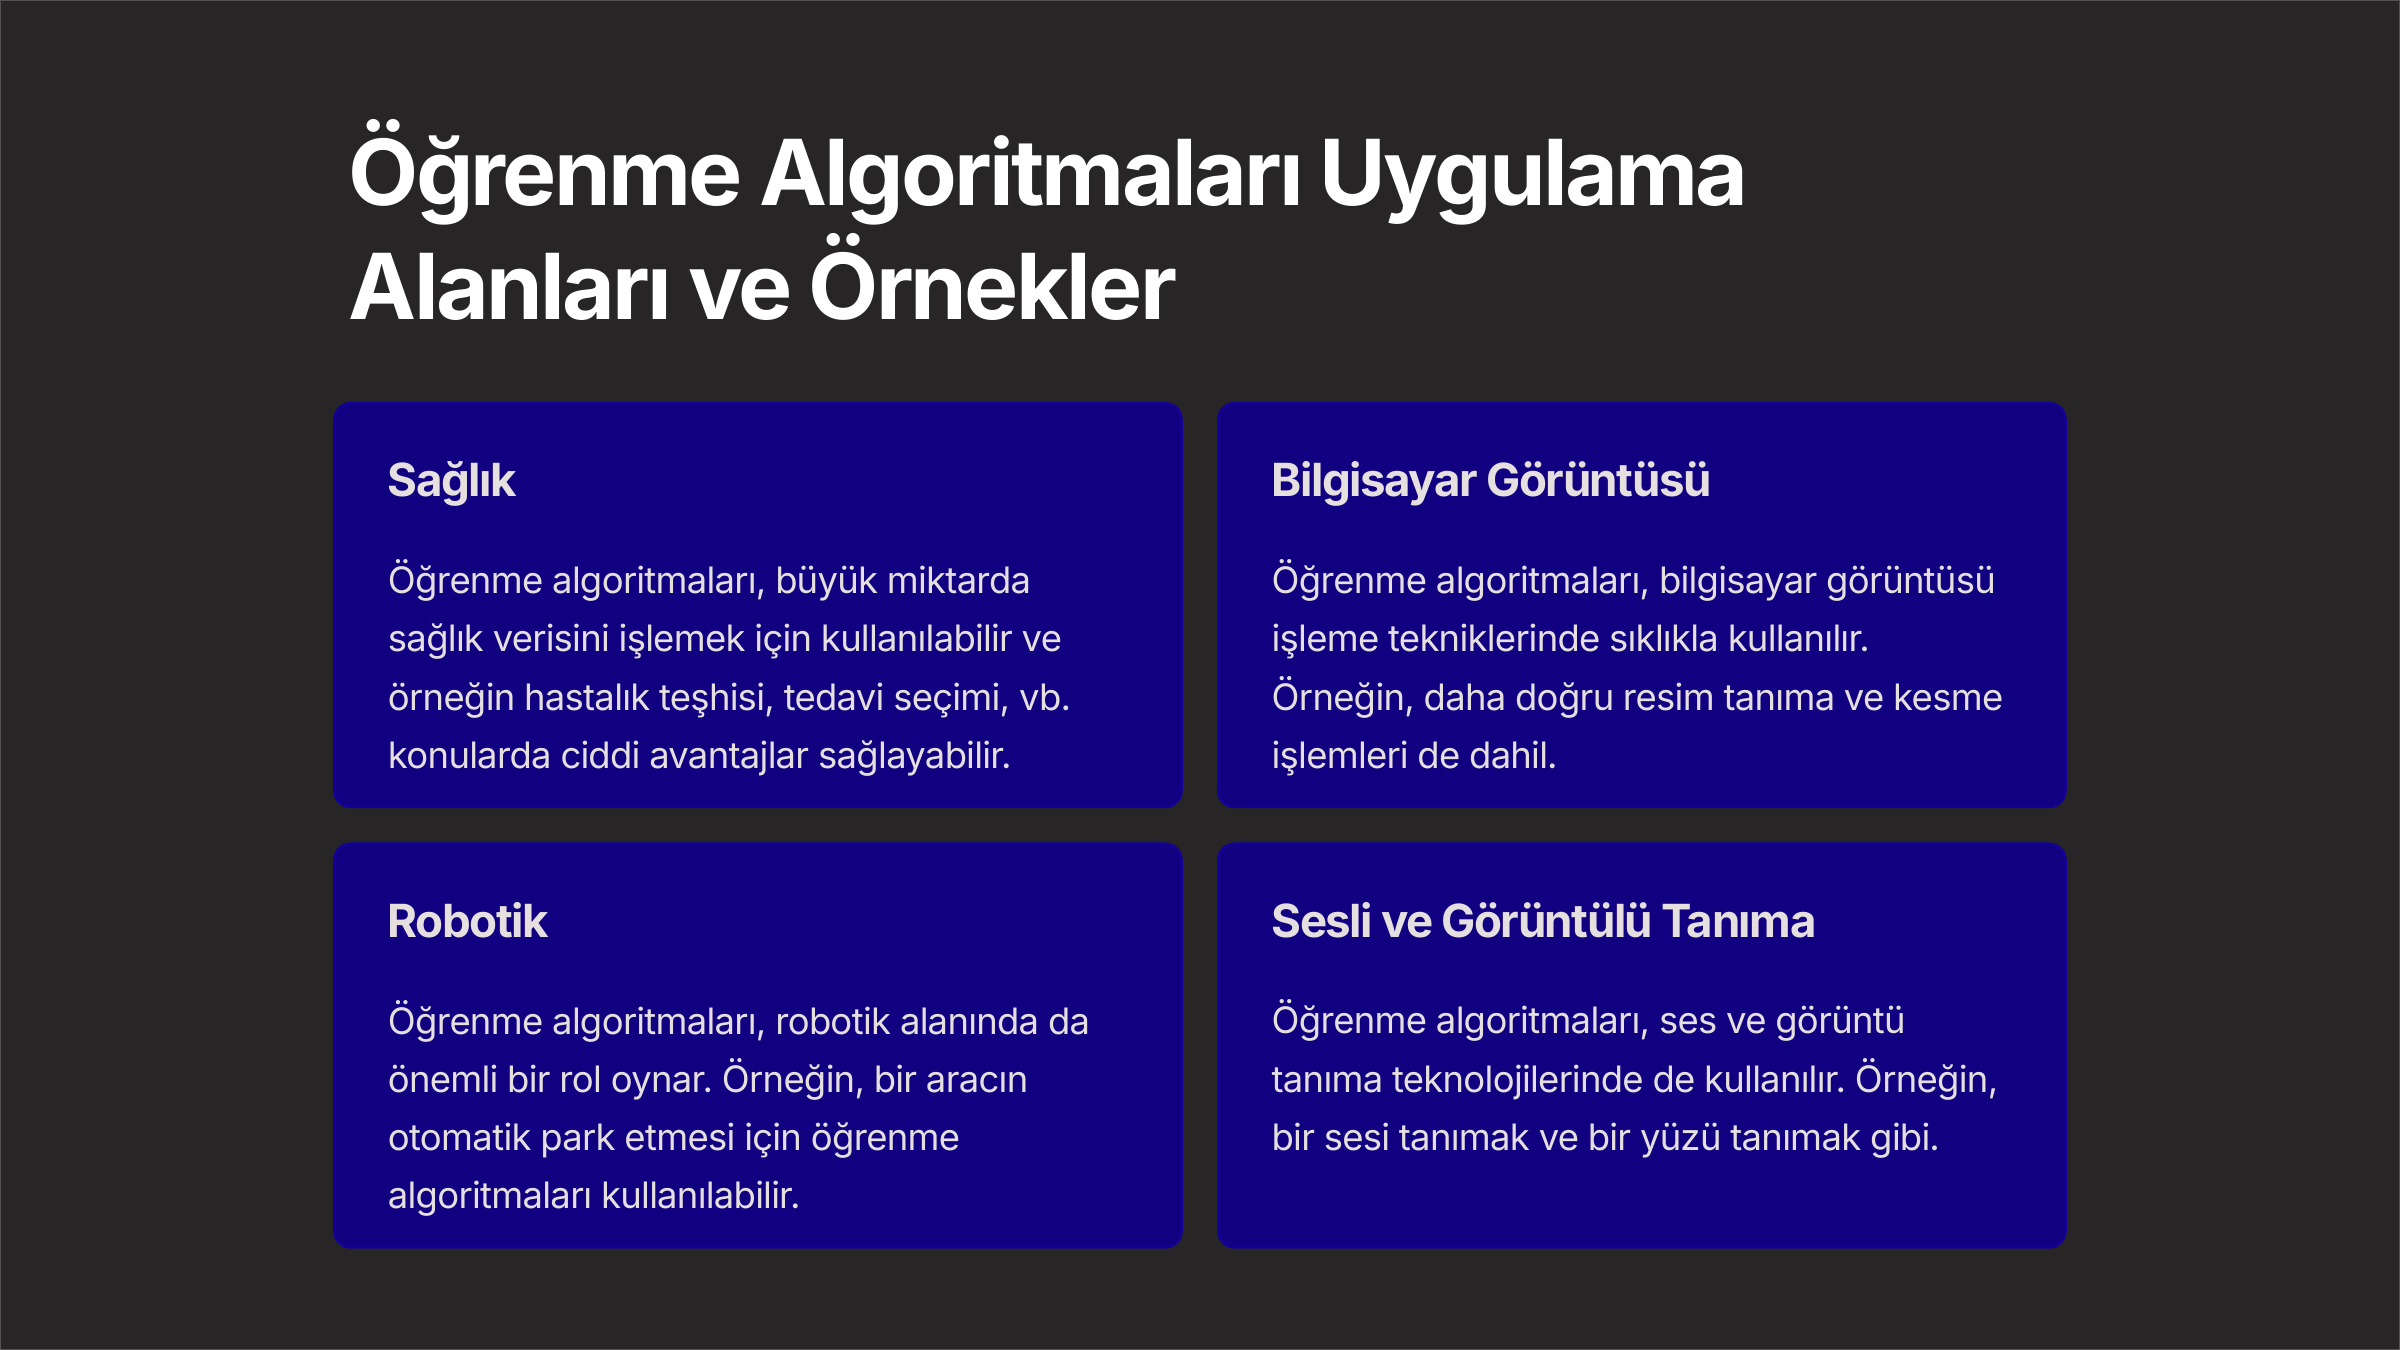

Öğrenme Algoritmaları Uygulama Alanları ve Örnekler

Sağlık
Bilgisayar Görüntüsü
Öğrenme algoritmaları, büyük miktarda sağlık verisini işlemek için kullanılabilir ve örneğin hastalık teşhisi, tedavi seçimi, vb. konularda ciddi avantajlar sağlayabilir.
Öğrenme algoritmaları, bilgisayar görüntüsü işleme tekniklerinde sıklıkla kullanılır. Örneğin, daha doğru resim tanıma ve kesme işlemleri de dahil.

Robotik
Sesli ve Görüntülü Tanıma
Öğrenme algoritmaları, robotik alanında da önemli bir rol oynar. Örneğin, bir aracın otomatik park etmesi için öğrenme algoritmaları kullanılabilir.
Öğrenme algoritmaları, ses ve görüntü tanıma teknolojilerinde de kullanılır. Örneğin, bir sesi tanımak ve bir yüzü tanımak gibi.